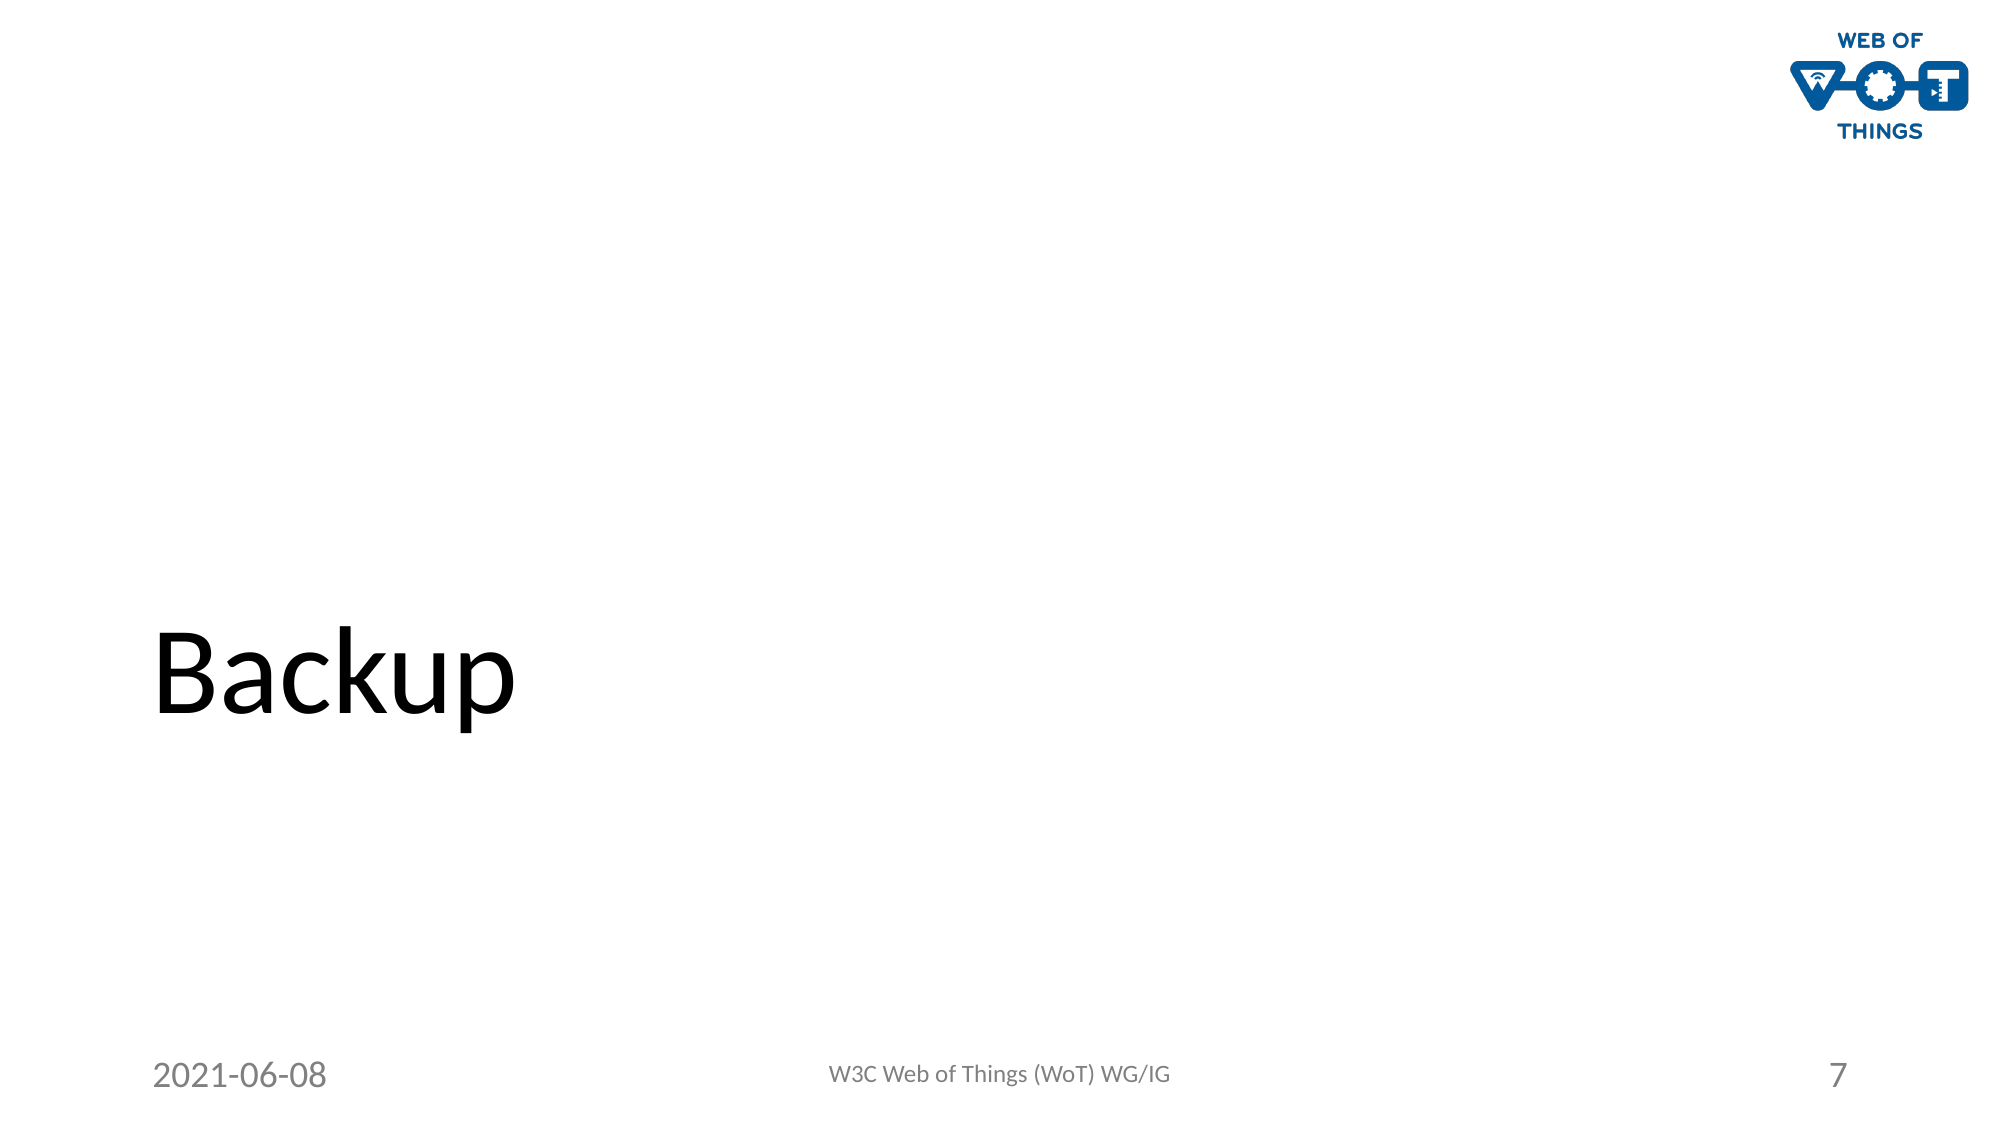

# Backup

2021-06-08
W3C Web of Things (WoT) WG/IG
7